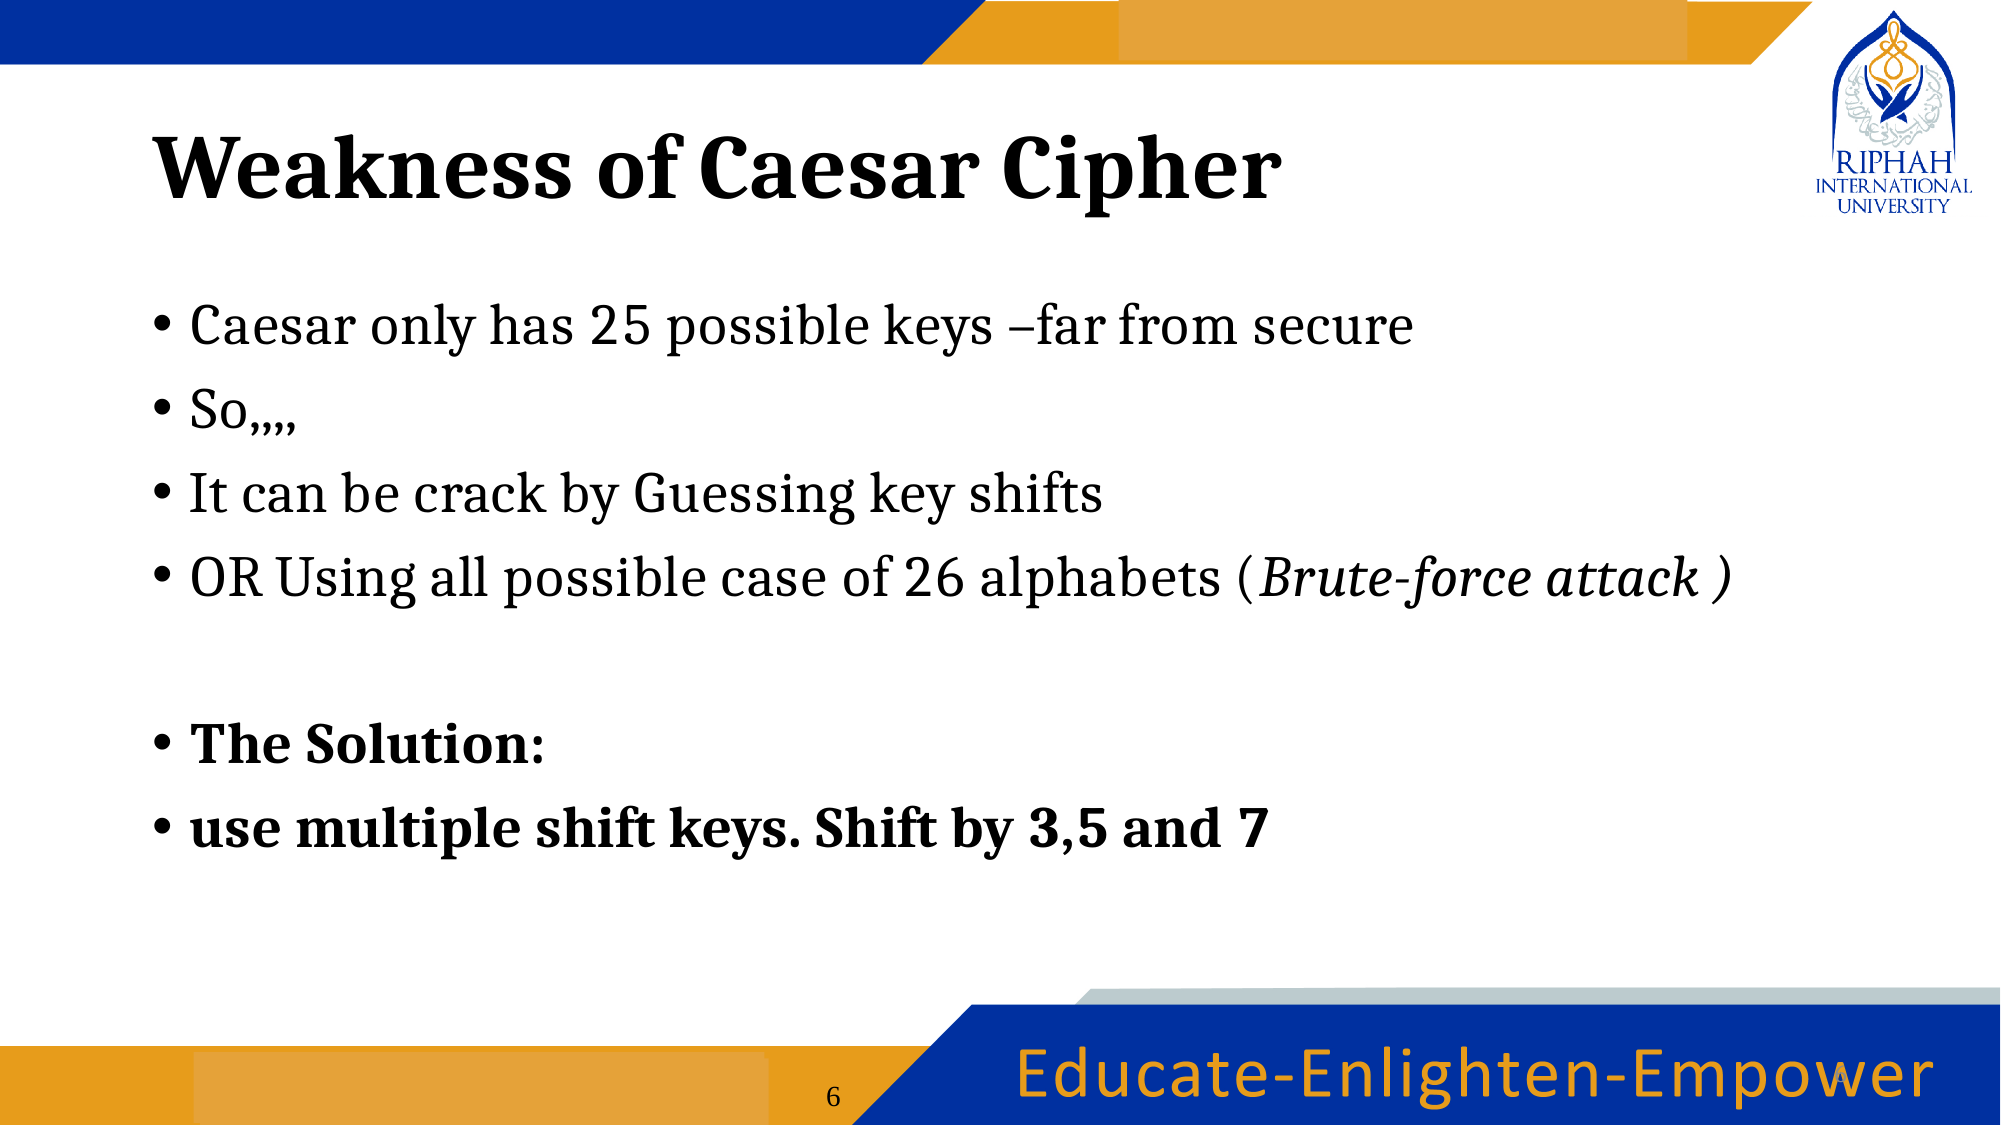

# Weakness of Caesar Cipher
Caesar only has 25 possible keys –far from secure
So,,,,
It can be crack by Guessing key shifts
OR Using all possible case of 26 alphabets (Brute-force attack )

The Solution:
use multiple shift keys. Shift by 3,5 and 7

6
6